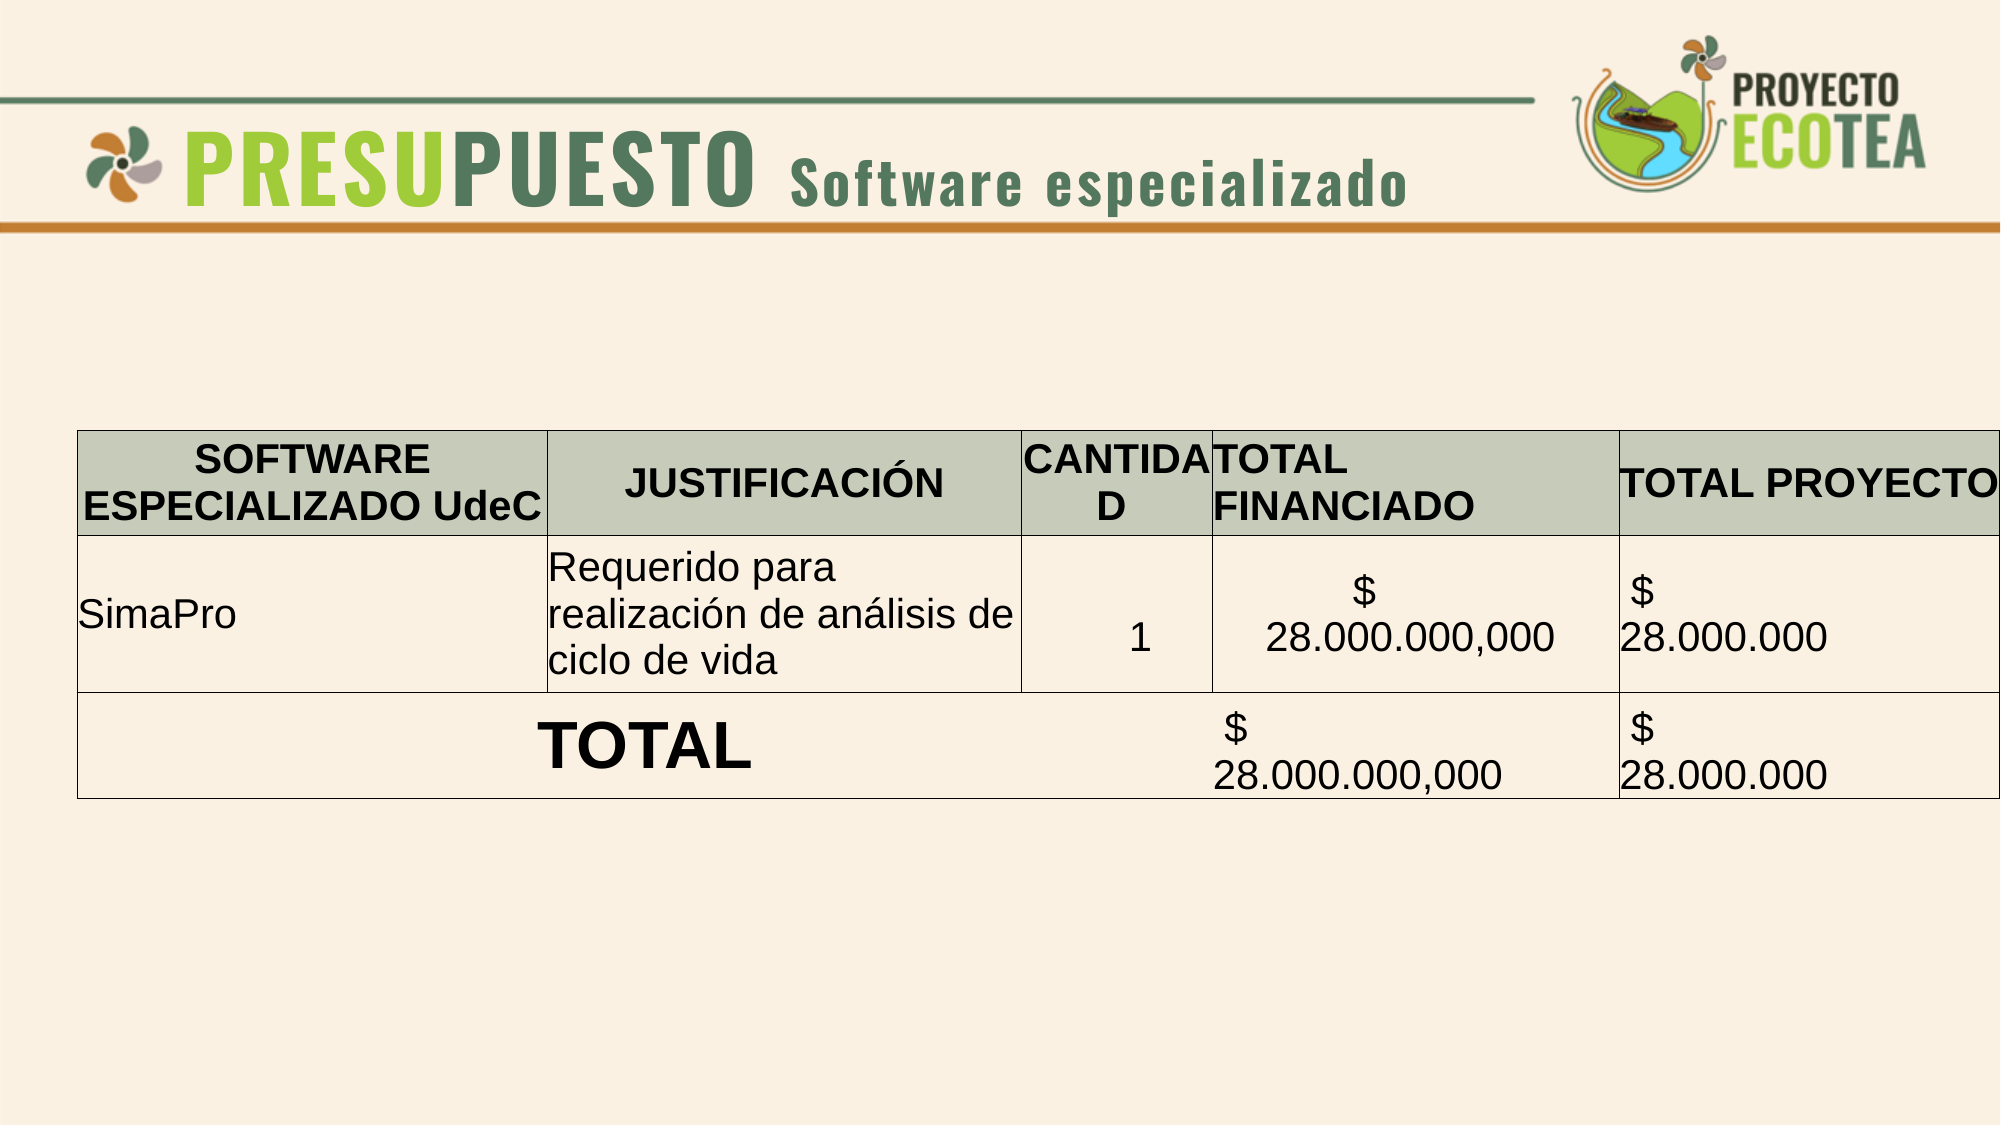

# PRESUPUESTO Software especializado
| SOFTWARE ESPECIALIZADO UdeC | JUSTIFICACIÓN | CANTIDAD | TOTAL FINANCIADO | TOTAL PROYECTO |
| --- | --- | --- | --- | --- |
| SimaPro | Requerido para realización de análisis de ciclo de vida | 1 | $ 28.000.000,000 | $ 28.000.000 |
| TOTAL |  |  | $ 28.000.000,000 | $ 28.000.000 |